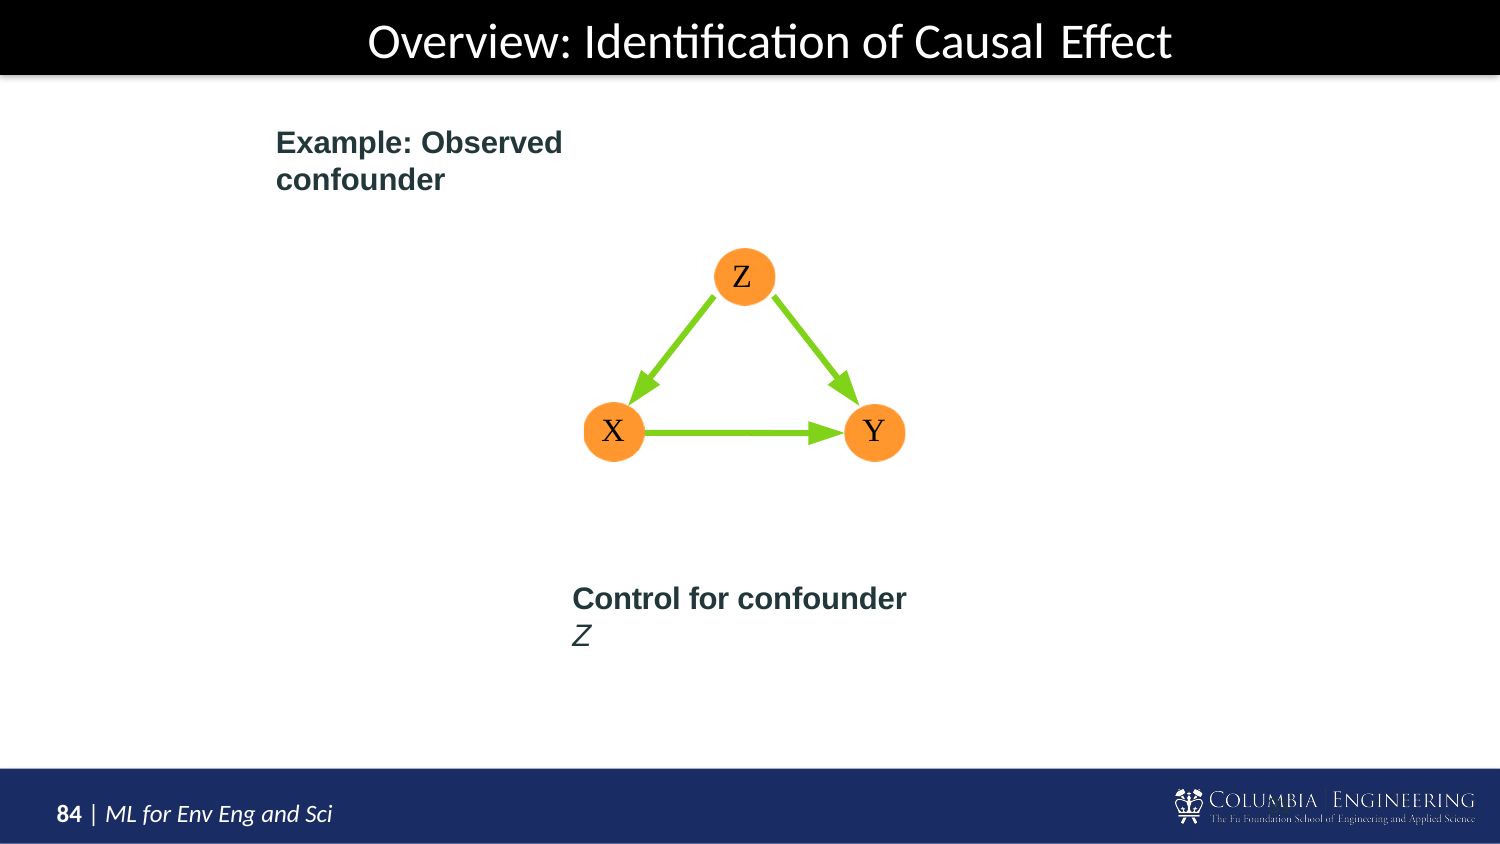

# Overview: Identification of Causal Effect
Example: Observed confounder

Z
X
Y
Control for confounder Z
31